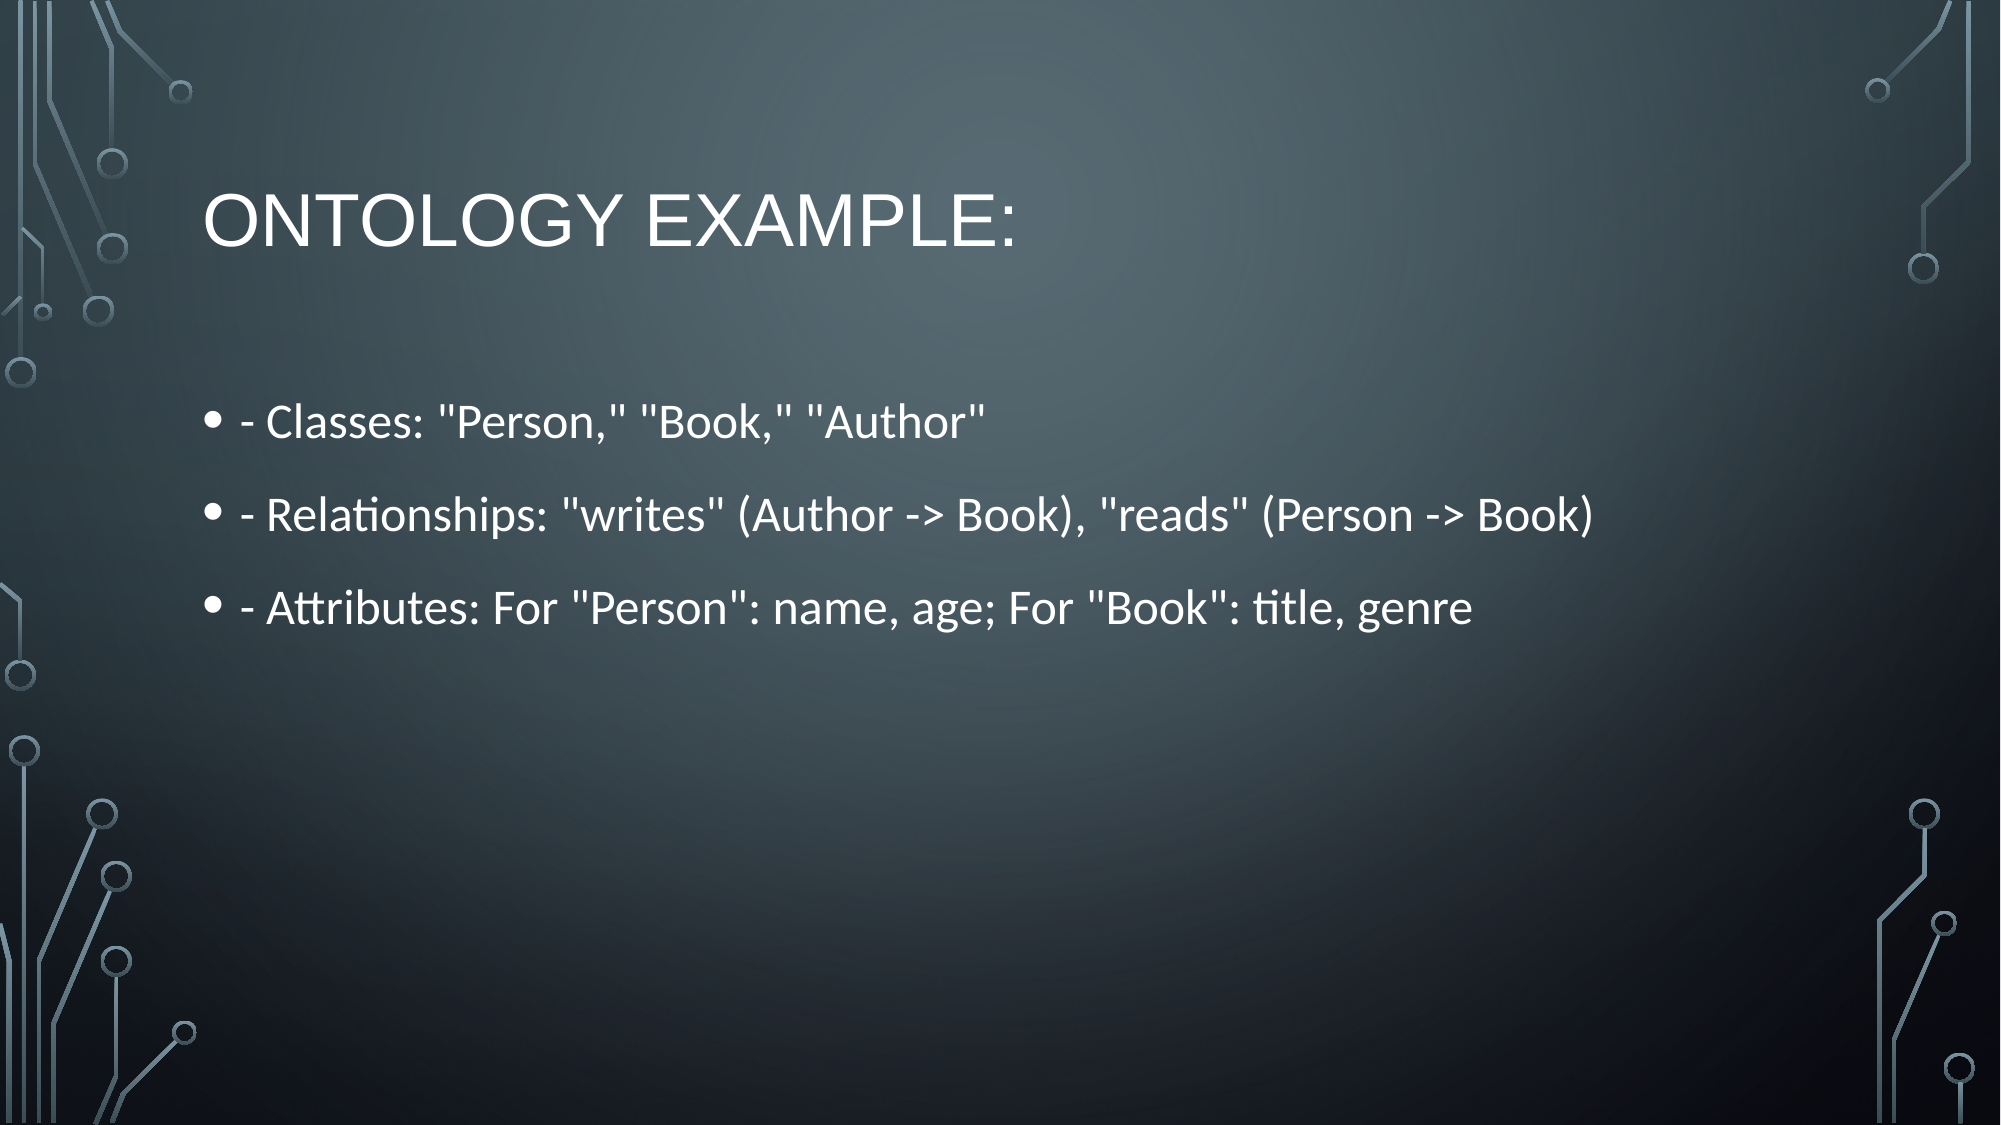

# Ontology Example:
- Classes: "Person," "Book," "Author"
- Relationships: "writes" (Author -> Book), "reads" (Person -> Book)
- Attributes: For "Person": name, age; For "Book": title, genre